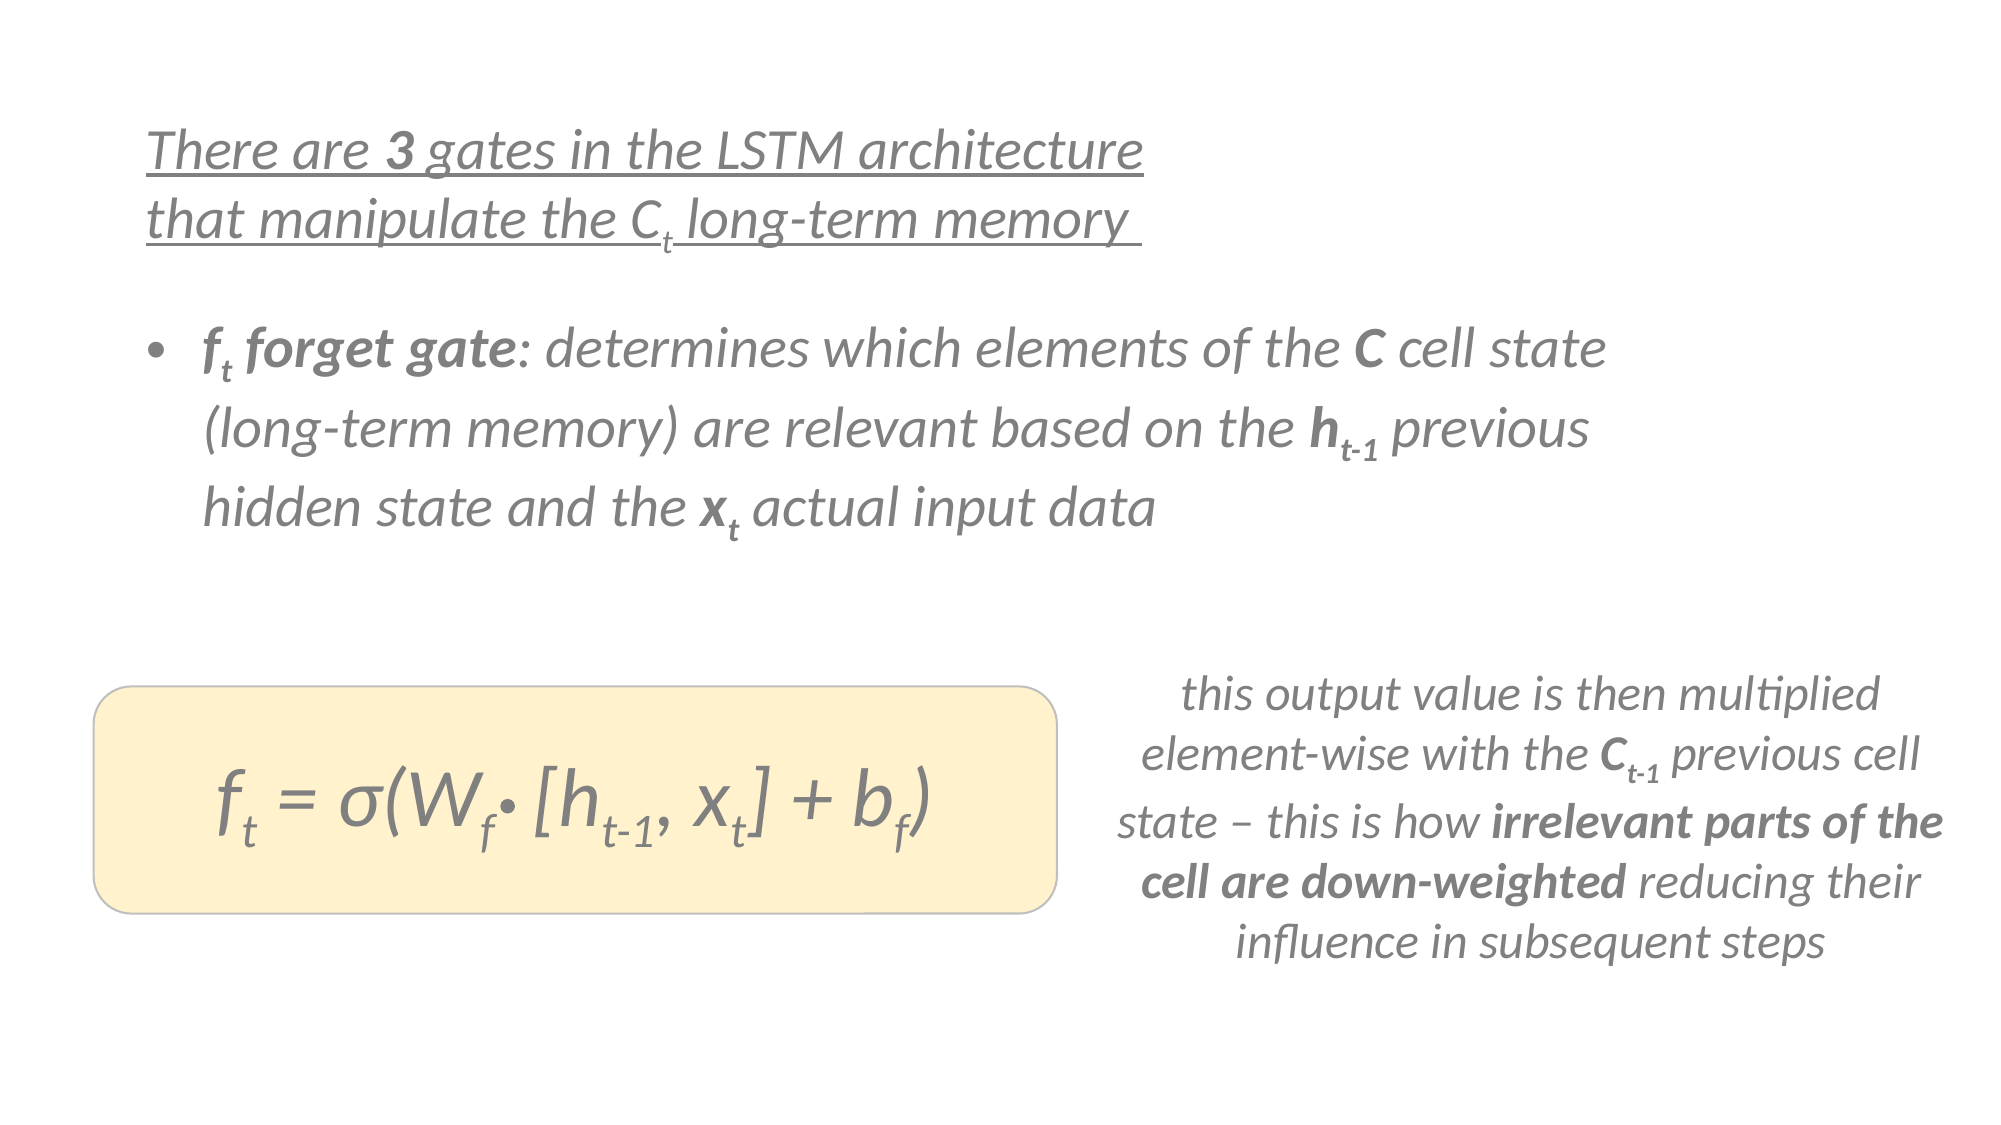

There are 3 gates in the LSTM architecture
that manipulate the Ct long-term memory
ft forget gate: determines which elements of the C cell state (long-term memory) are relevant based on the ht-1 previous hidden state and the xt actual input data
this output value is then multiplied element-wise with the Ct-1 previous cell state – this is how irrelevant parts of the cell are down-weighted reducing their influence in subsequent steps
ft = σ(Wf  [ht-1, xt] + bf)